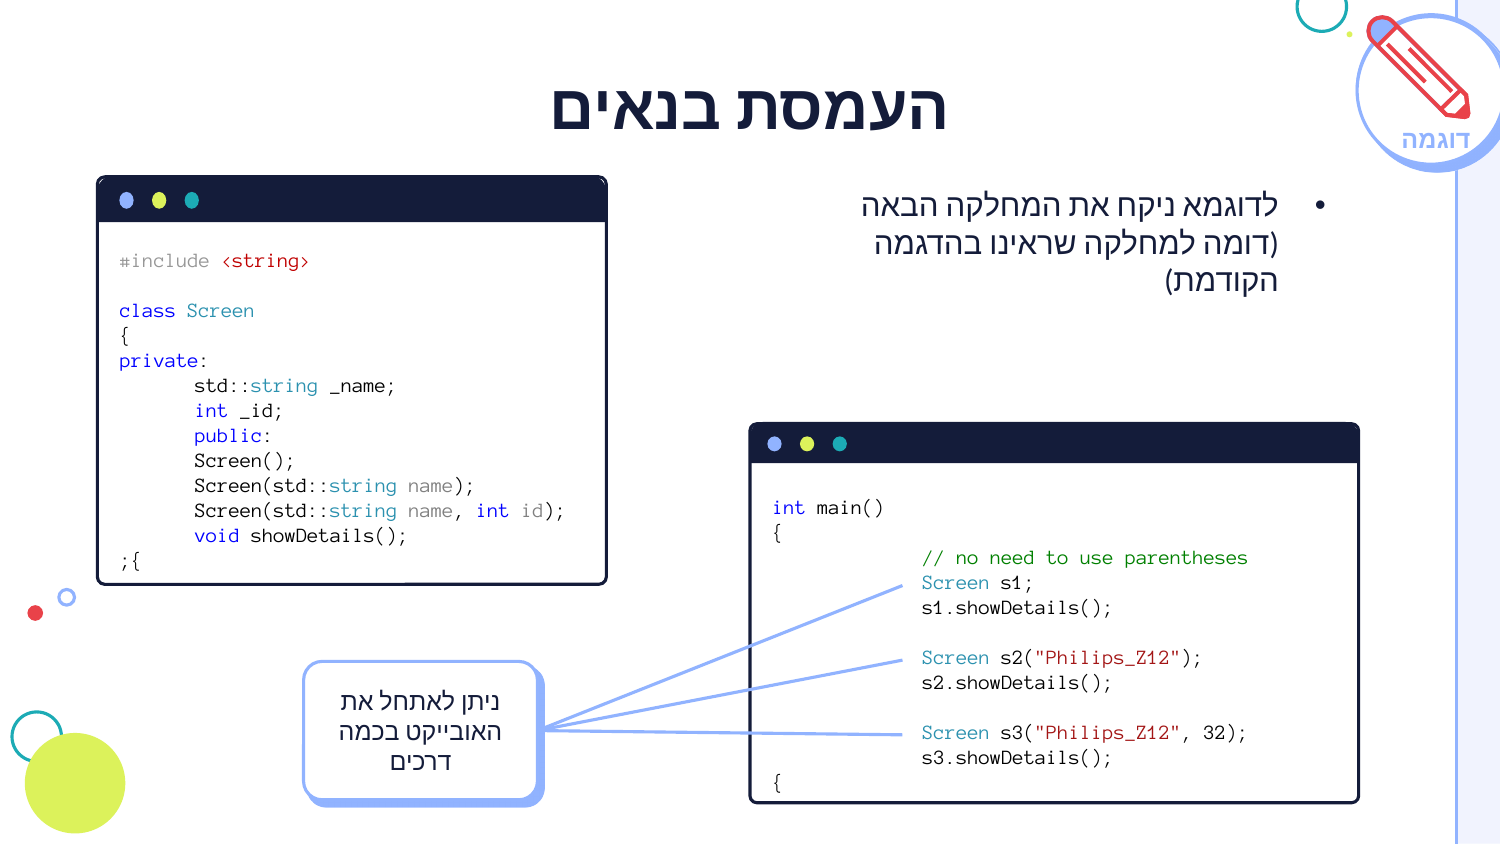

# העמסת בנאים

דוגמה

#include <string>

class Screen
{
private:
std::string _name;
int _id;
public:
Screen();
Screen(std::string name);
Screen(std::string name, int id);
void showDetails();
};

לדוגמא ניקח את המחלקה הבאה
(דומה למחלקה שראינו בהדגמה הקודמת)

int main()
{
	// no need to use parentheses
	Screen s1;
	s1.showDetails();

	Screen s2("Philips_Z12");
	s2.showDetails();

	Screen s3("Philips_Z12", 32);
	s3.showDetails();
}

ניתן לאתחל את האובייקט בכמה דרכים